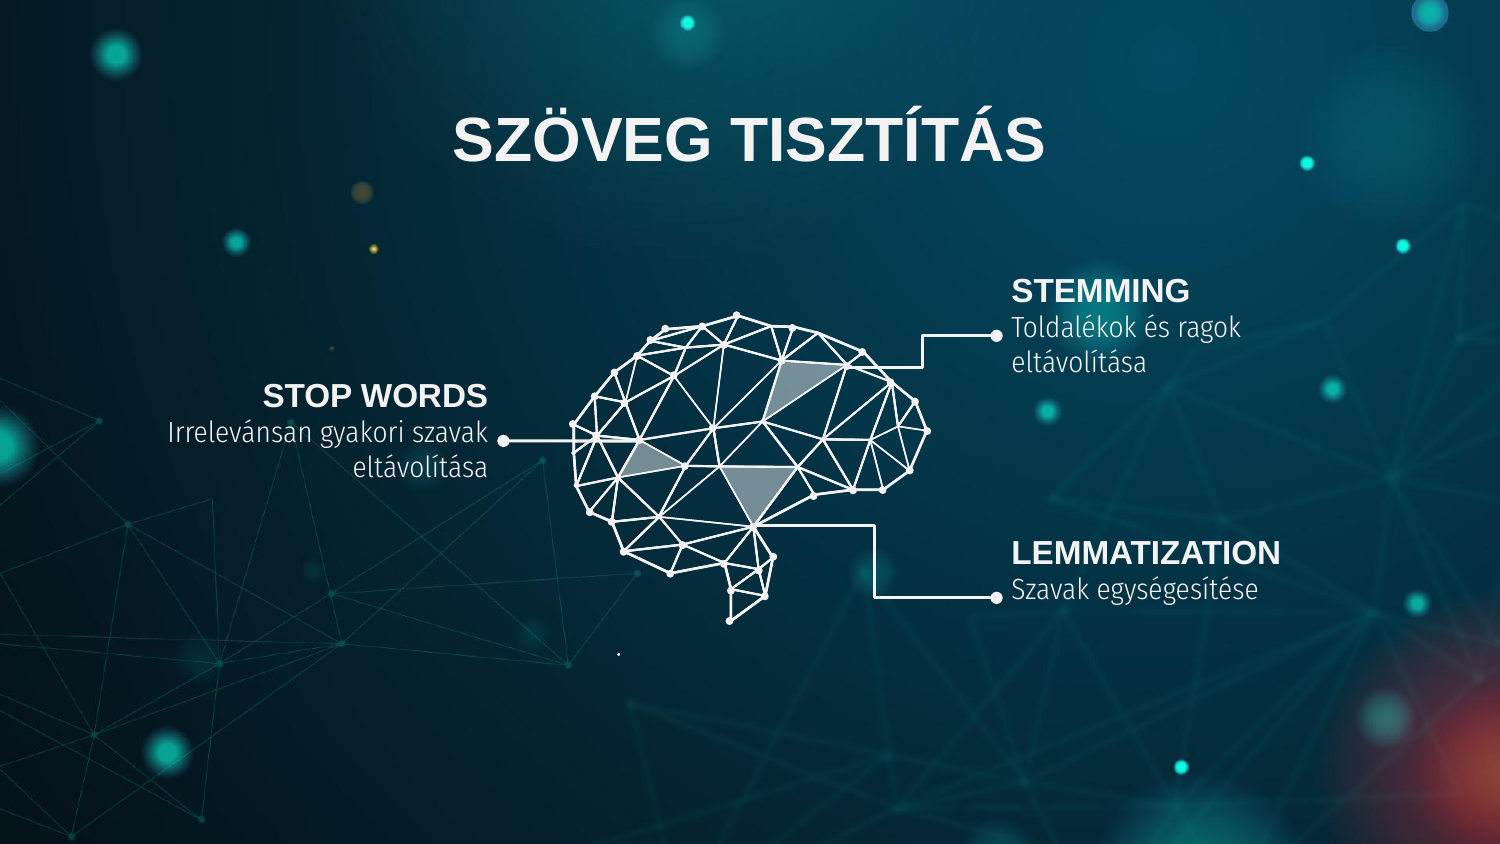

# SZÖVEG TISZTÍTÁS
STEMMING
Toldalékok és ragok eltávolítása

STOP WORDS
Irrelevánsan gyakori szavak eltávolítása
LEMMATIZATION
Szavak egységesítése